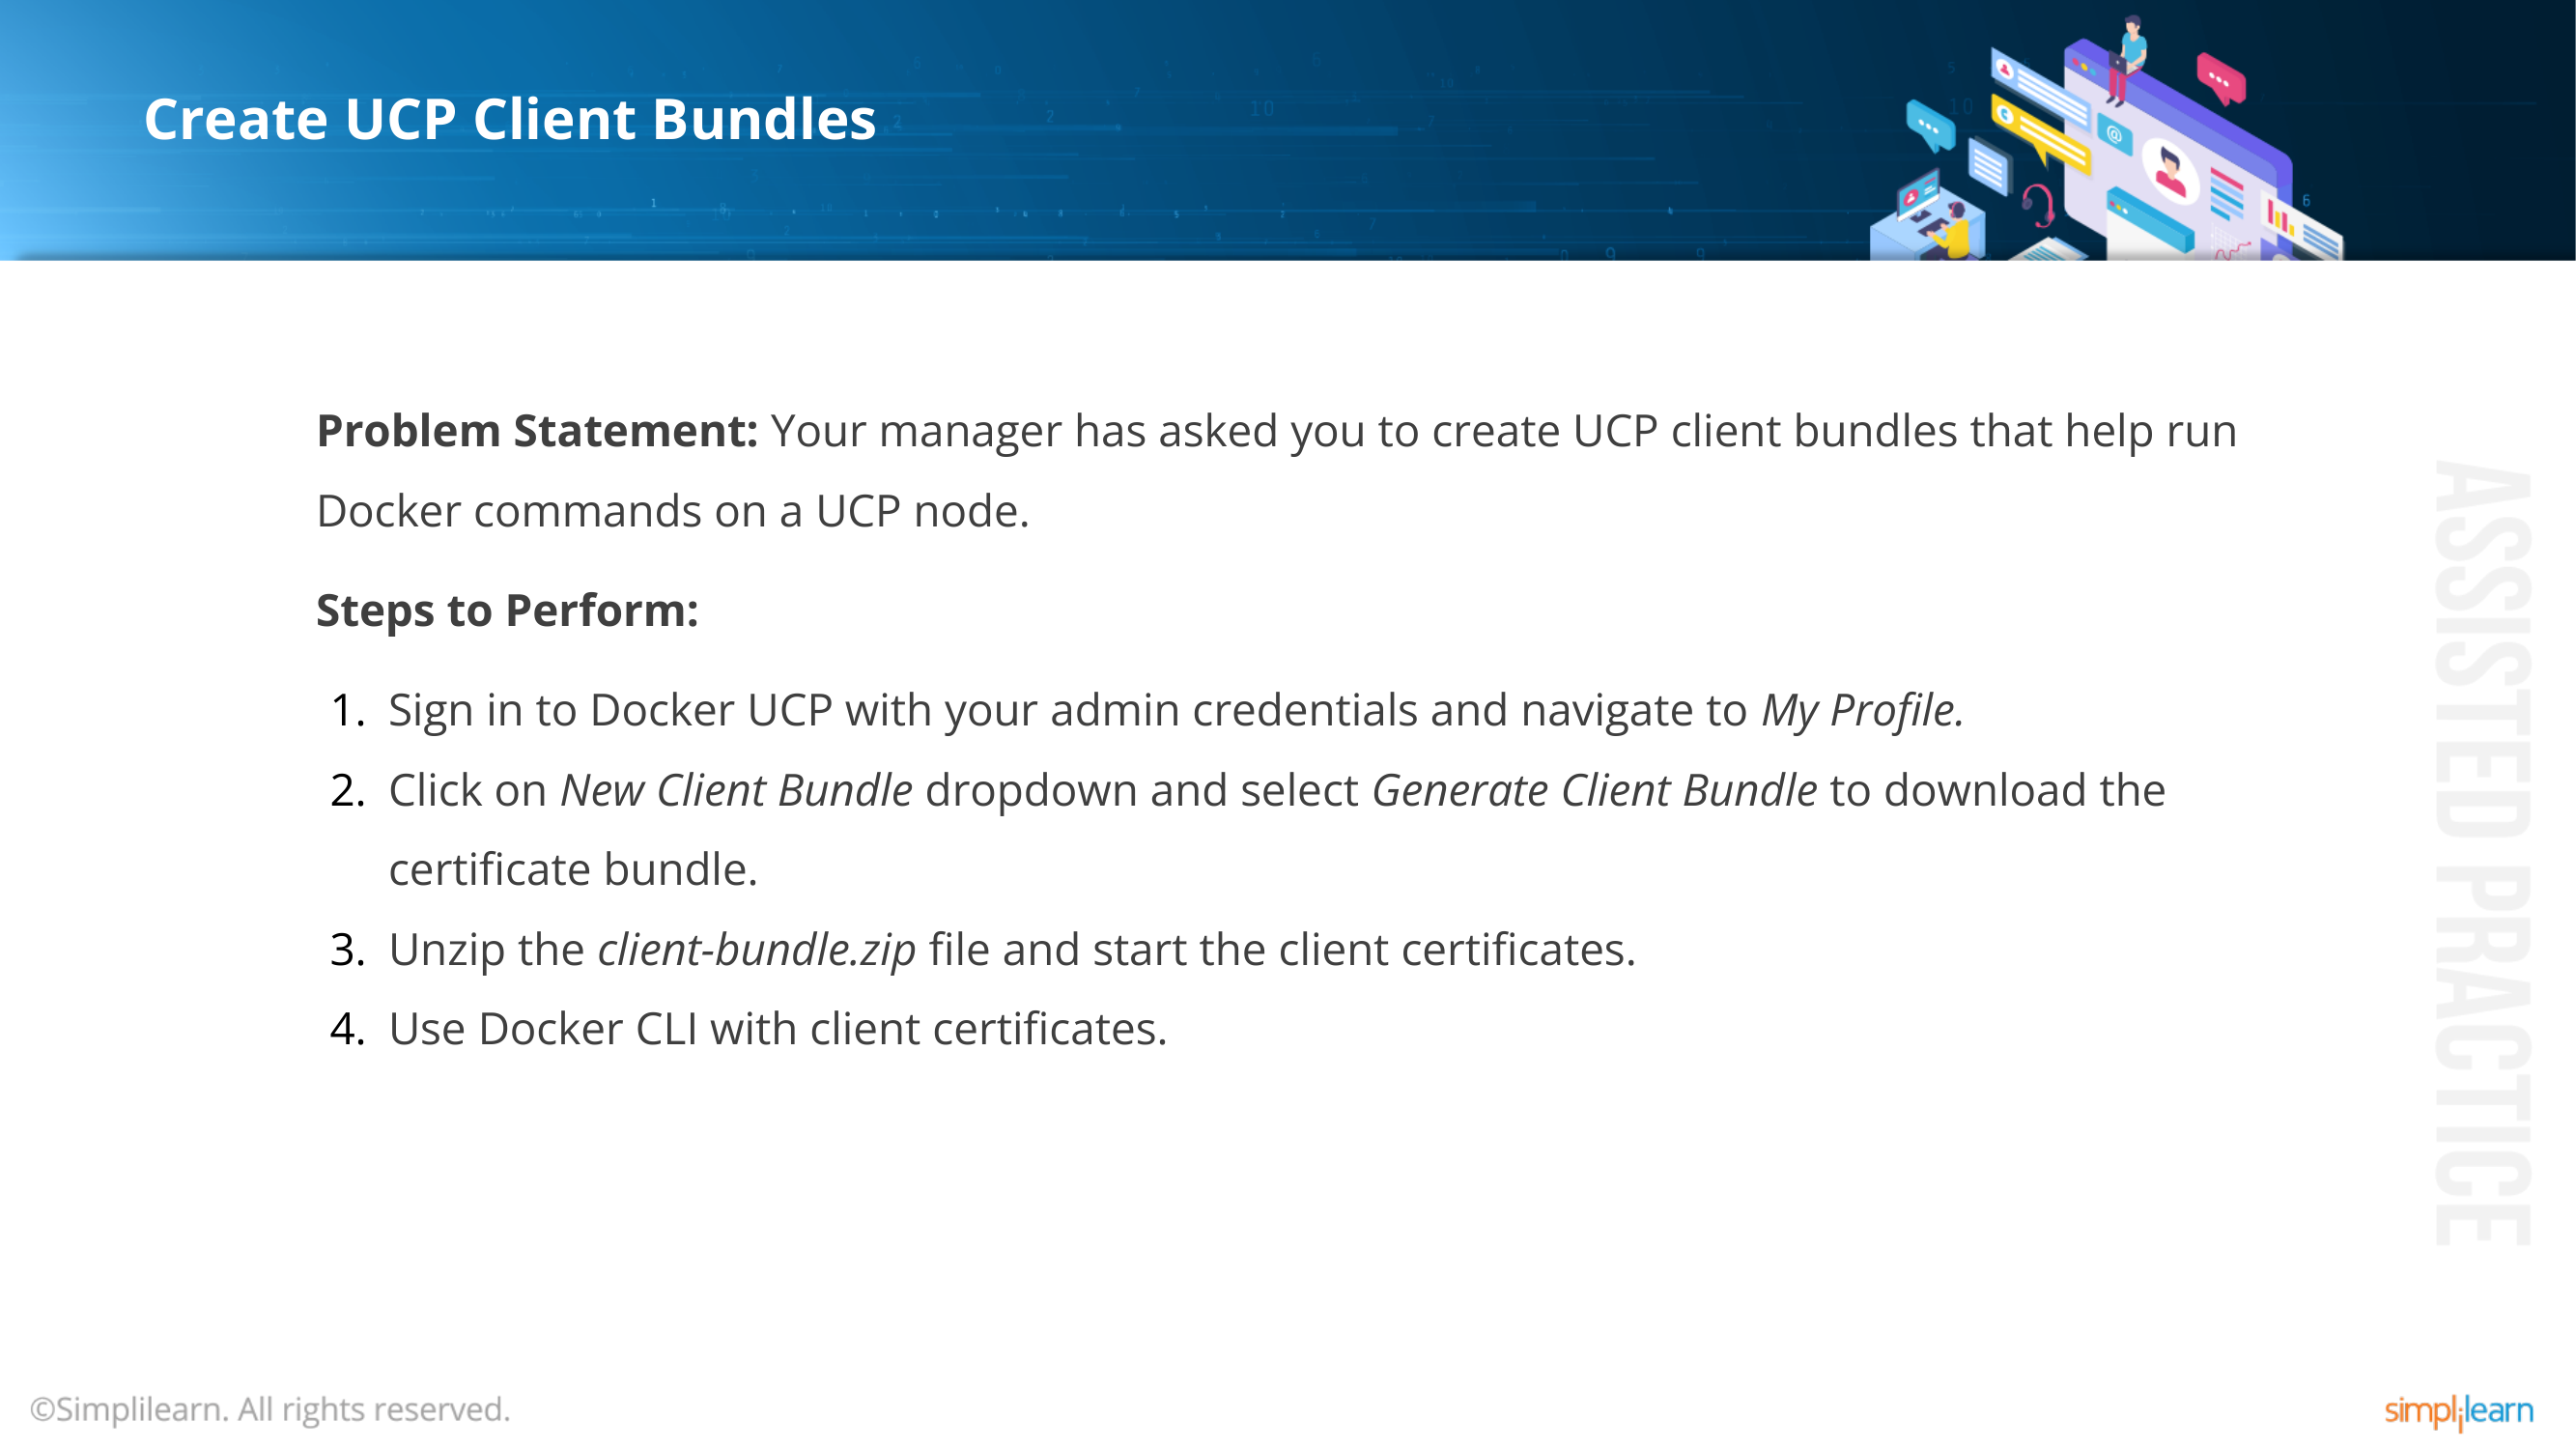

# Create UCP Client Bundles
Problem Statement: Your manager has asked you to create UCP client bundles that help run Docker commands on a UCP node.
Steps to Perform:
Sign in to Docker UCP with your admin credentials and navigate to My Profile.
Click on New Client Bundle dropdown and select Generate Client Bundle to download the certificate bundle.
Unzip the client-bundle.zip file and start the client certificates.
Use Docker CLI with client certificates.